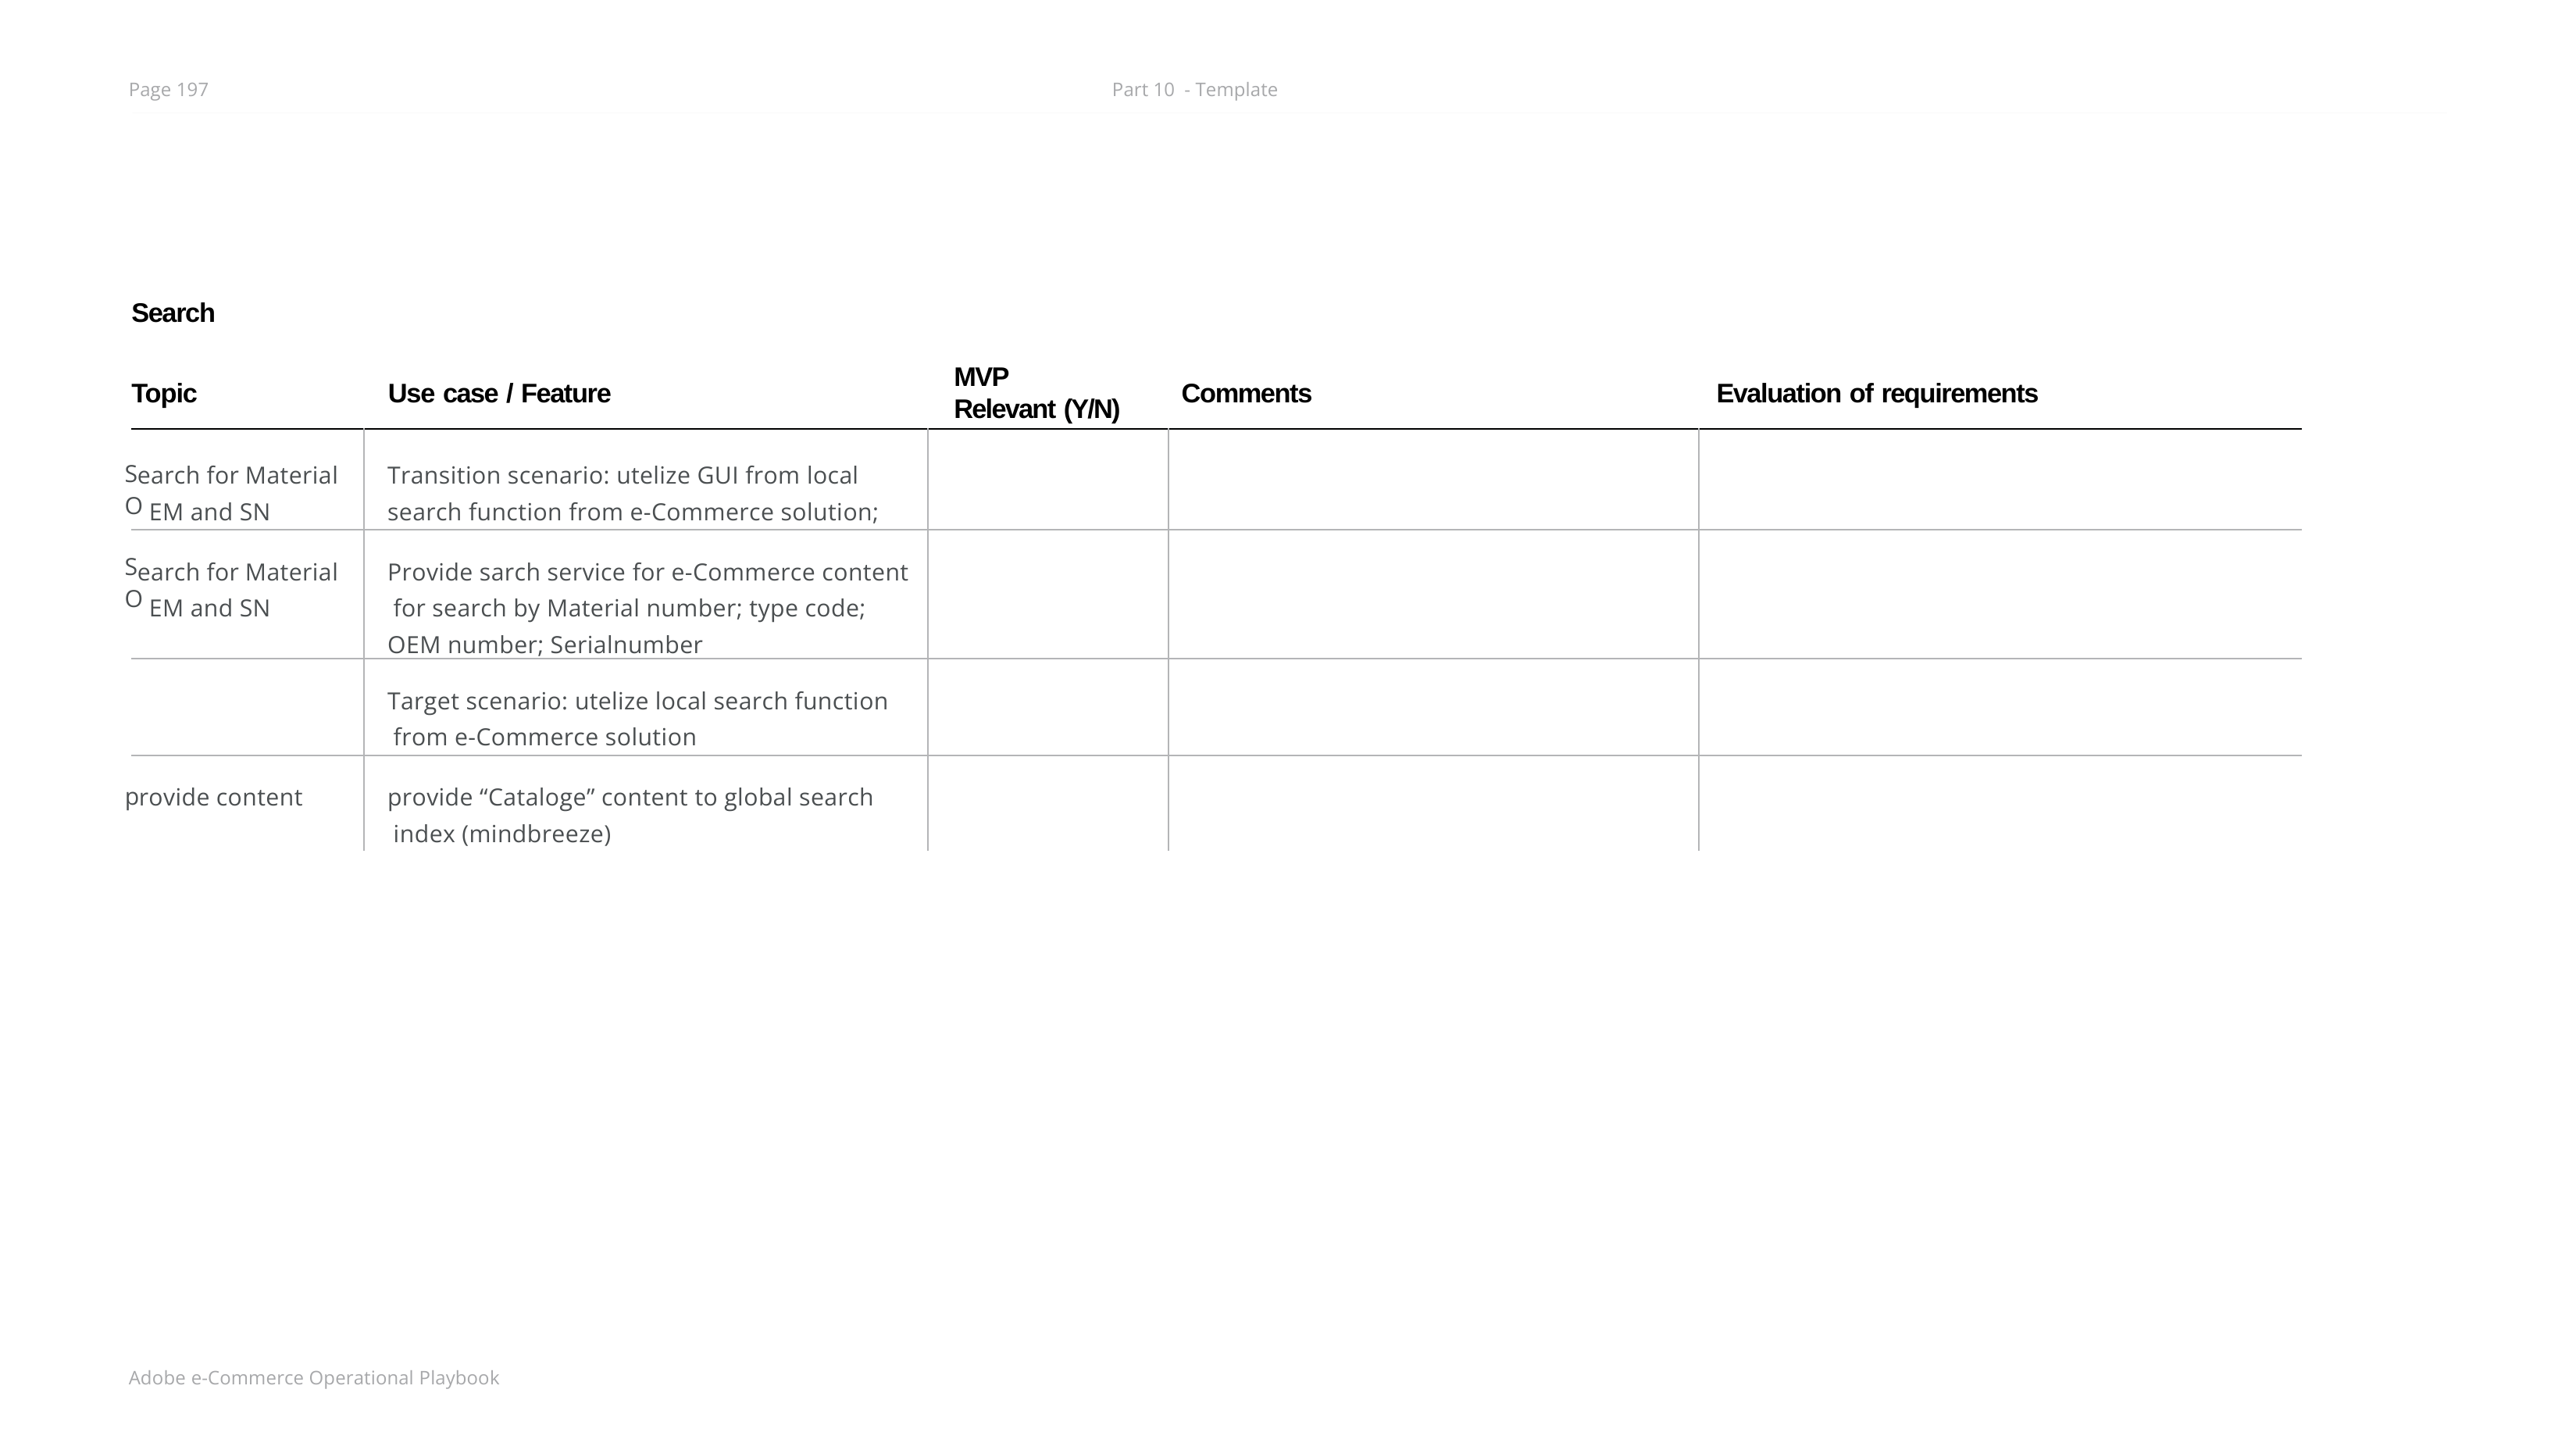

Page 197
Part 10 - Template
Search
MVP
Relevant (Y/N)
Topic
Use case / Feature
Comments
Evaluation of requirements
| earch for Material EM and SN | Transition scenario: utelize GUI from local search function from e-Commerce solution; |  |  |  |
| --- | --- | --- | --- | --- |
| earch for Material EM and SN | Provide sarch service for e-Commerce content for search by Material number; type code; OEM number; Serialnumber |  |  |  |
|  | Target scenario: utelize local search function from e-Commerce solution |  |  |  |
| rovide content | provide “Cataloge” content to global search index (mindbreeze) |  |  |  |
S  O

S  O
p
Adobe e-Commerce Operational Playbook